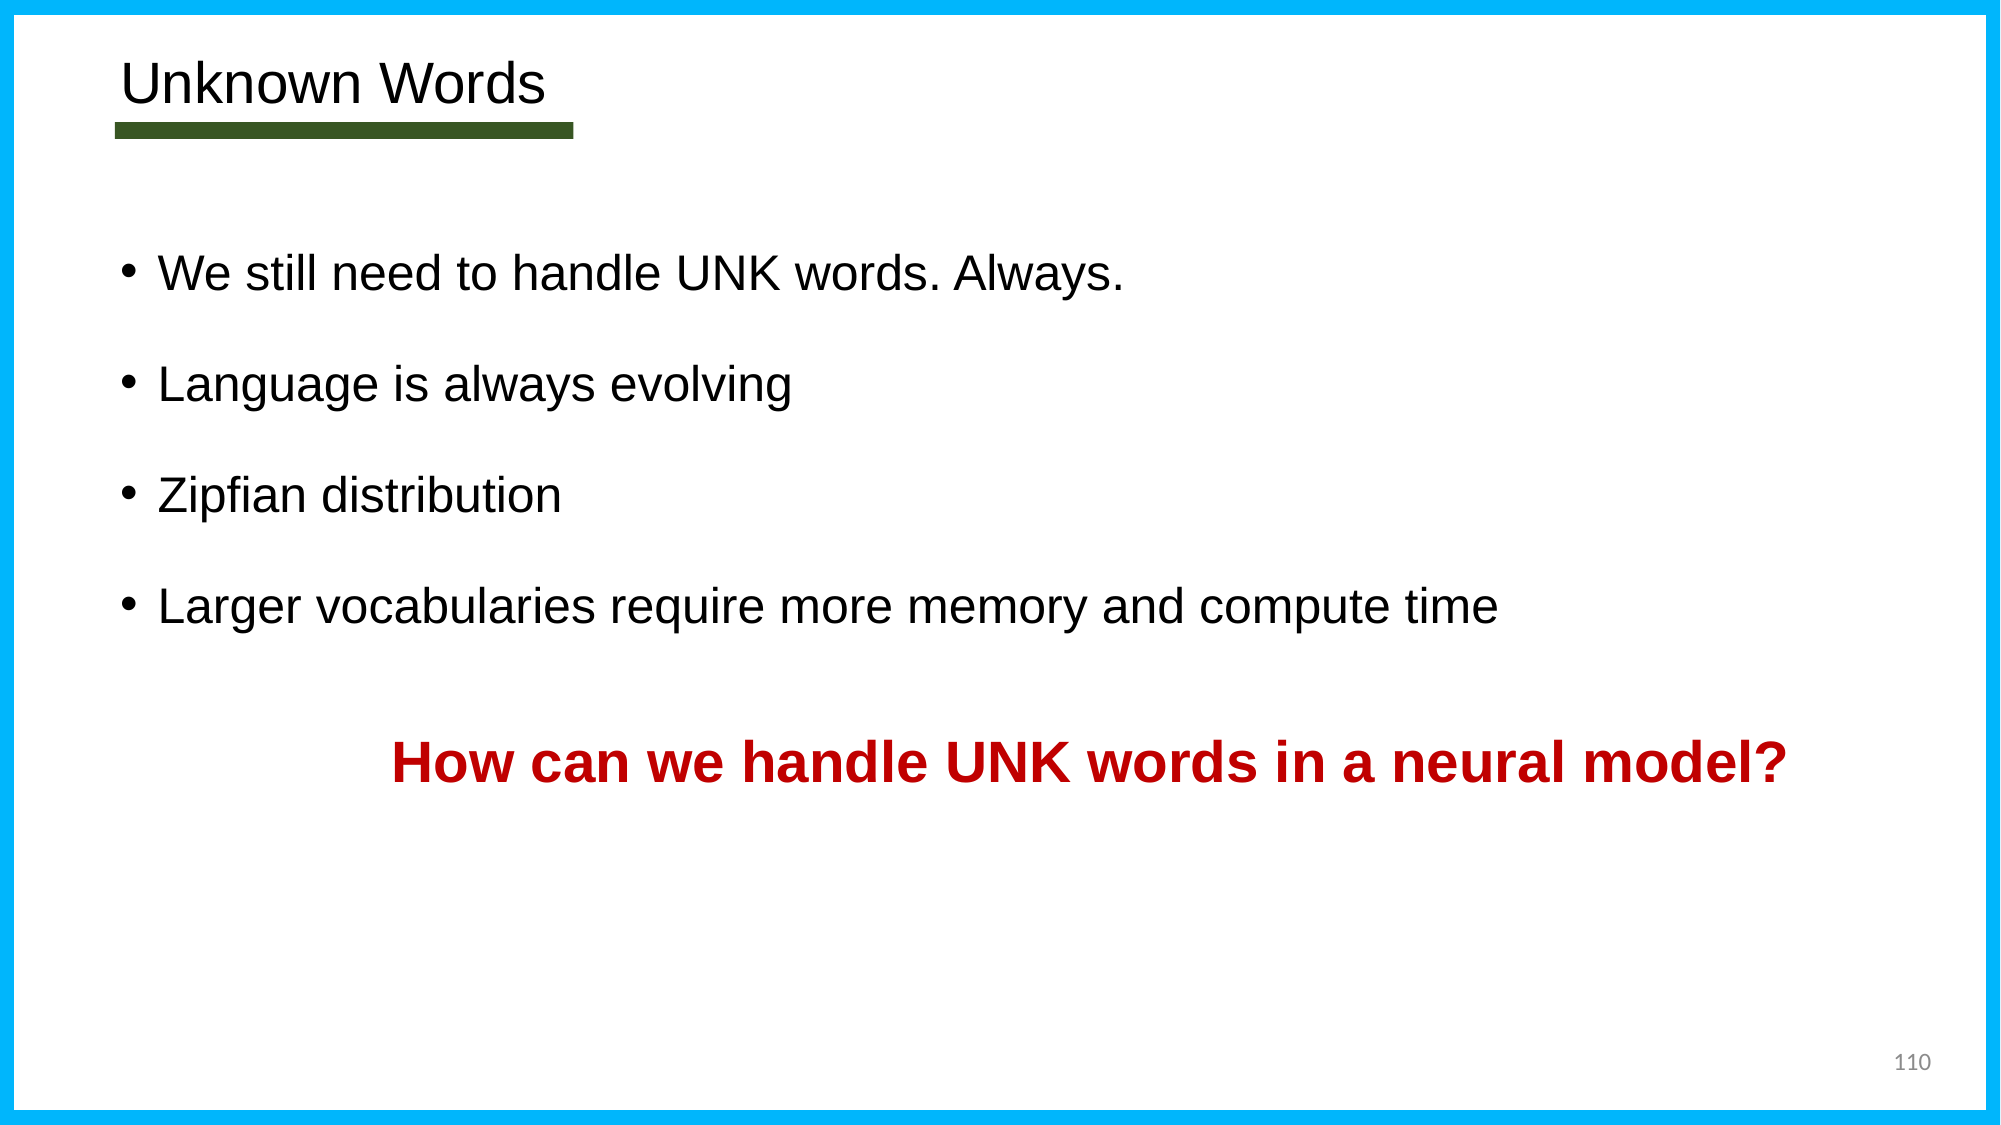

# Unknown Words

We still need to handle UNK words. Always.
Language is always evolving
Zipfian distribution
Larger vocabularies require more memory and compute time
How can we handle UNK words in a neural model?
110